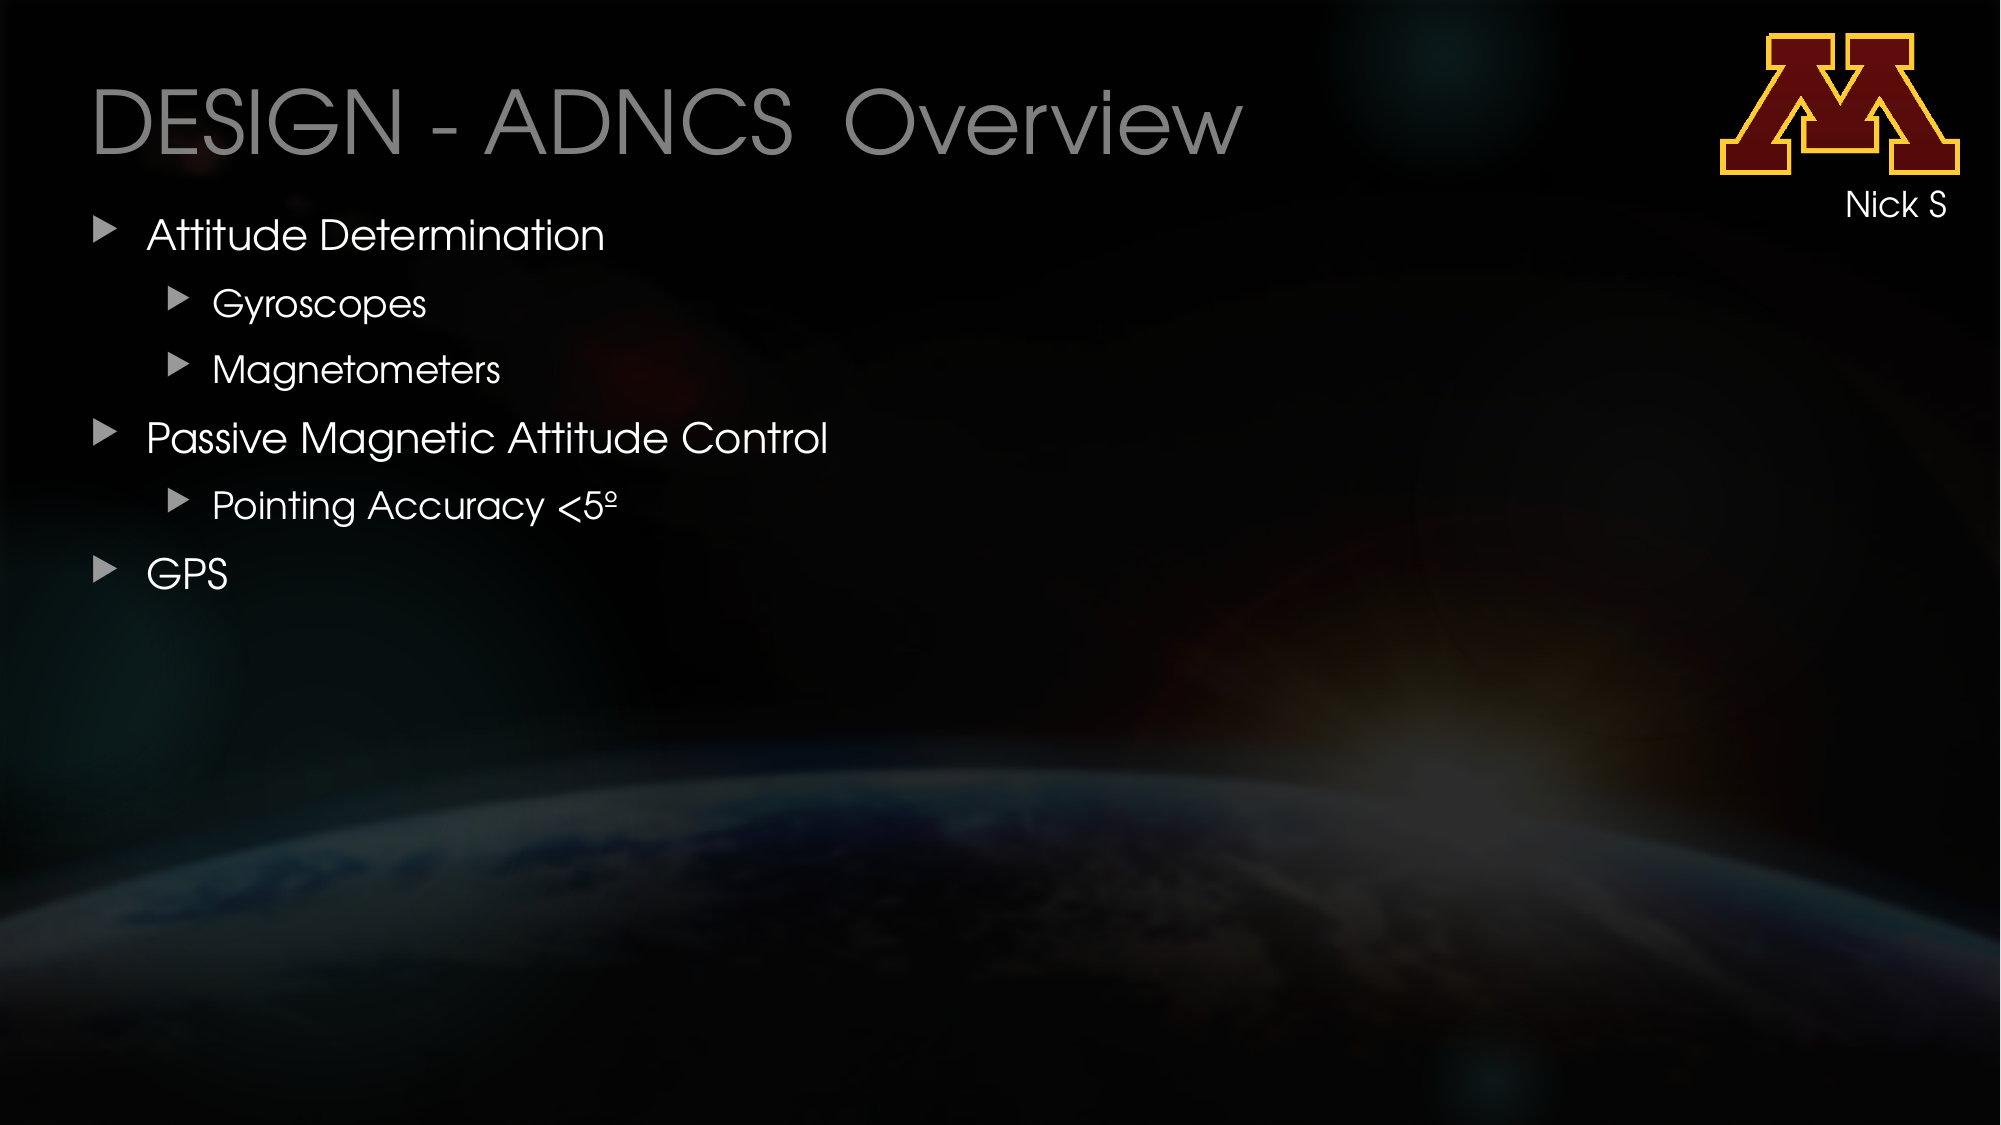

# DESIGN - ADNCS  Overview
Nick S
Attitude Determination
Gyroscopes
Magnetometers
Passive Magnetic Attitude Control
Pointing Accuracy <5º
GPS